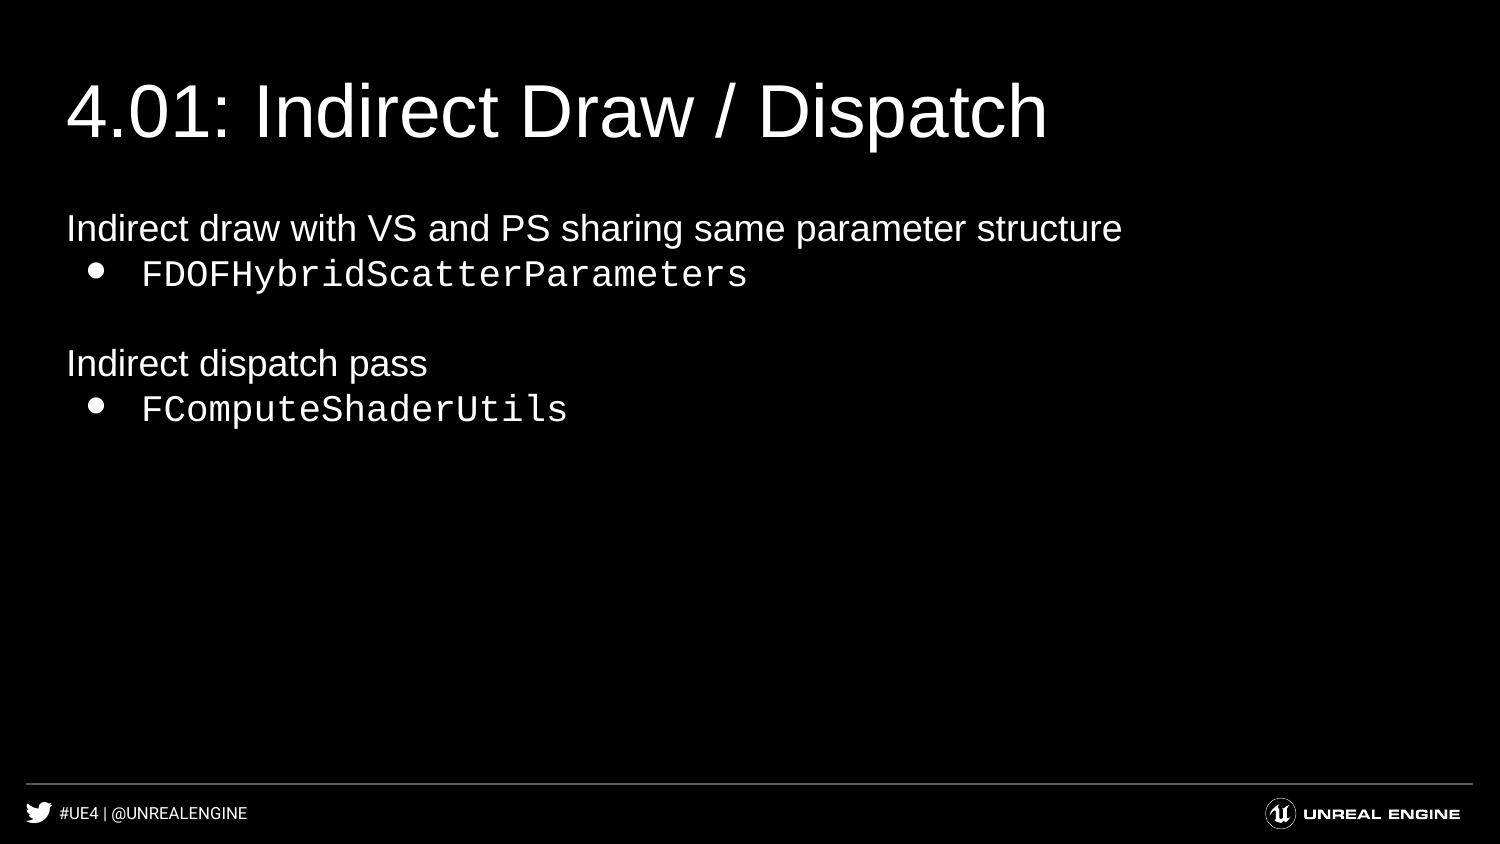

# 4.01: Indirect Draw / Dispatch
Indirect draw with VS and PS sharing same parameter structure
FDOFHybridScatterParameters

Indirect dispatch pass
FComputeShaderUtils